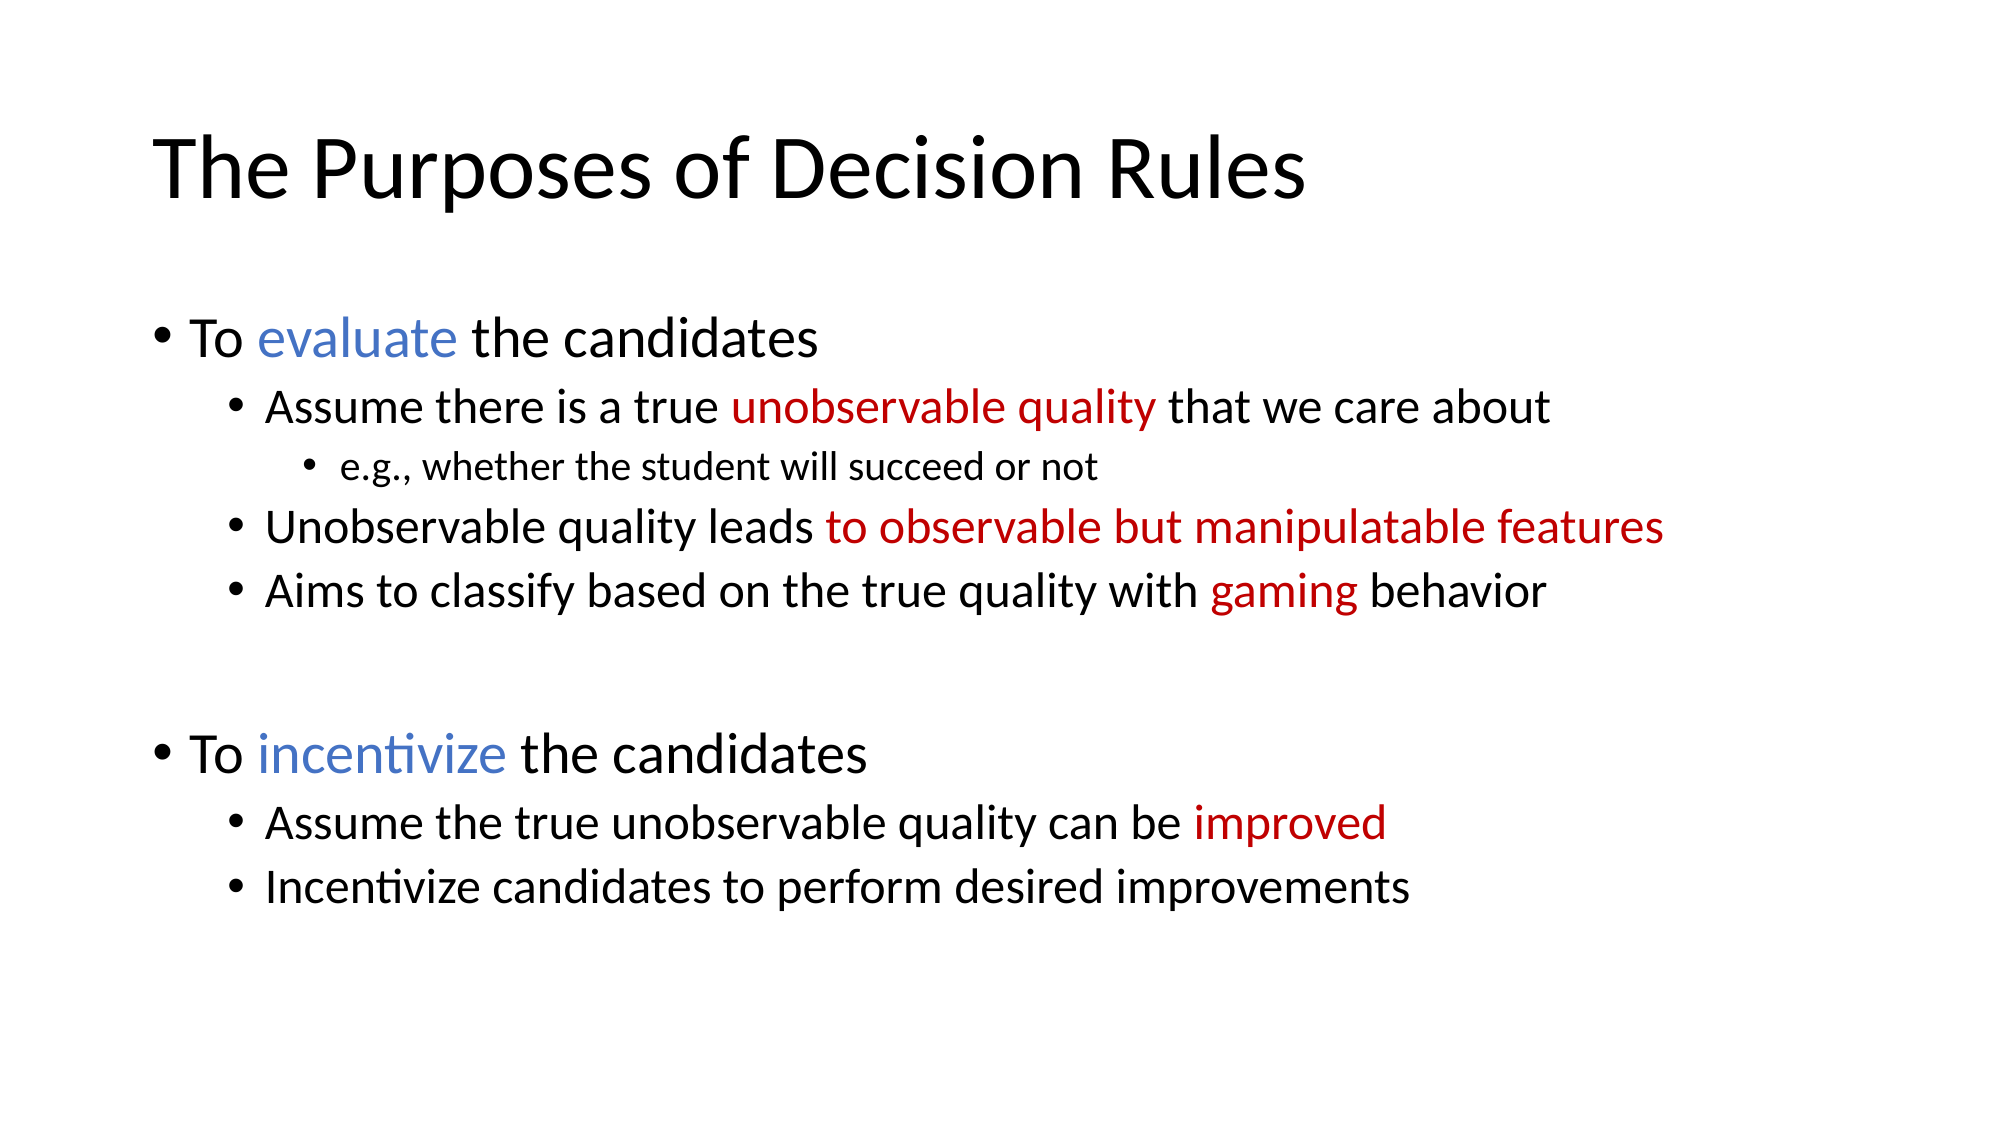

# The Purposes of Decision Rules
To evaluate the candidates
Assume there is a true unobservable quality that we care about
e.g., whether the student will succeed or not
Unobservable quality leads to observable but manipulatable features
Aims to classify based on the true quality with gaming behavior

To incentivize the candidates
Assume the true unobservable quality can be improved
Incentivize candidates to perform desired improvements